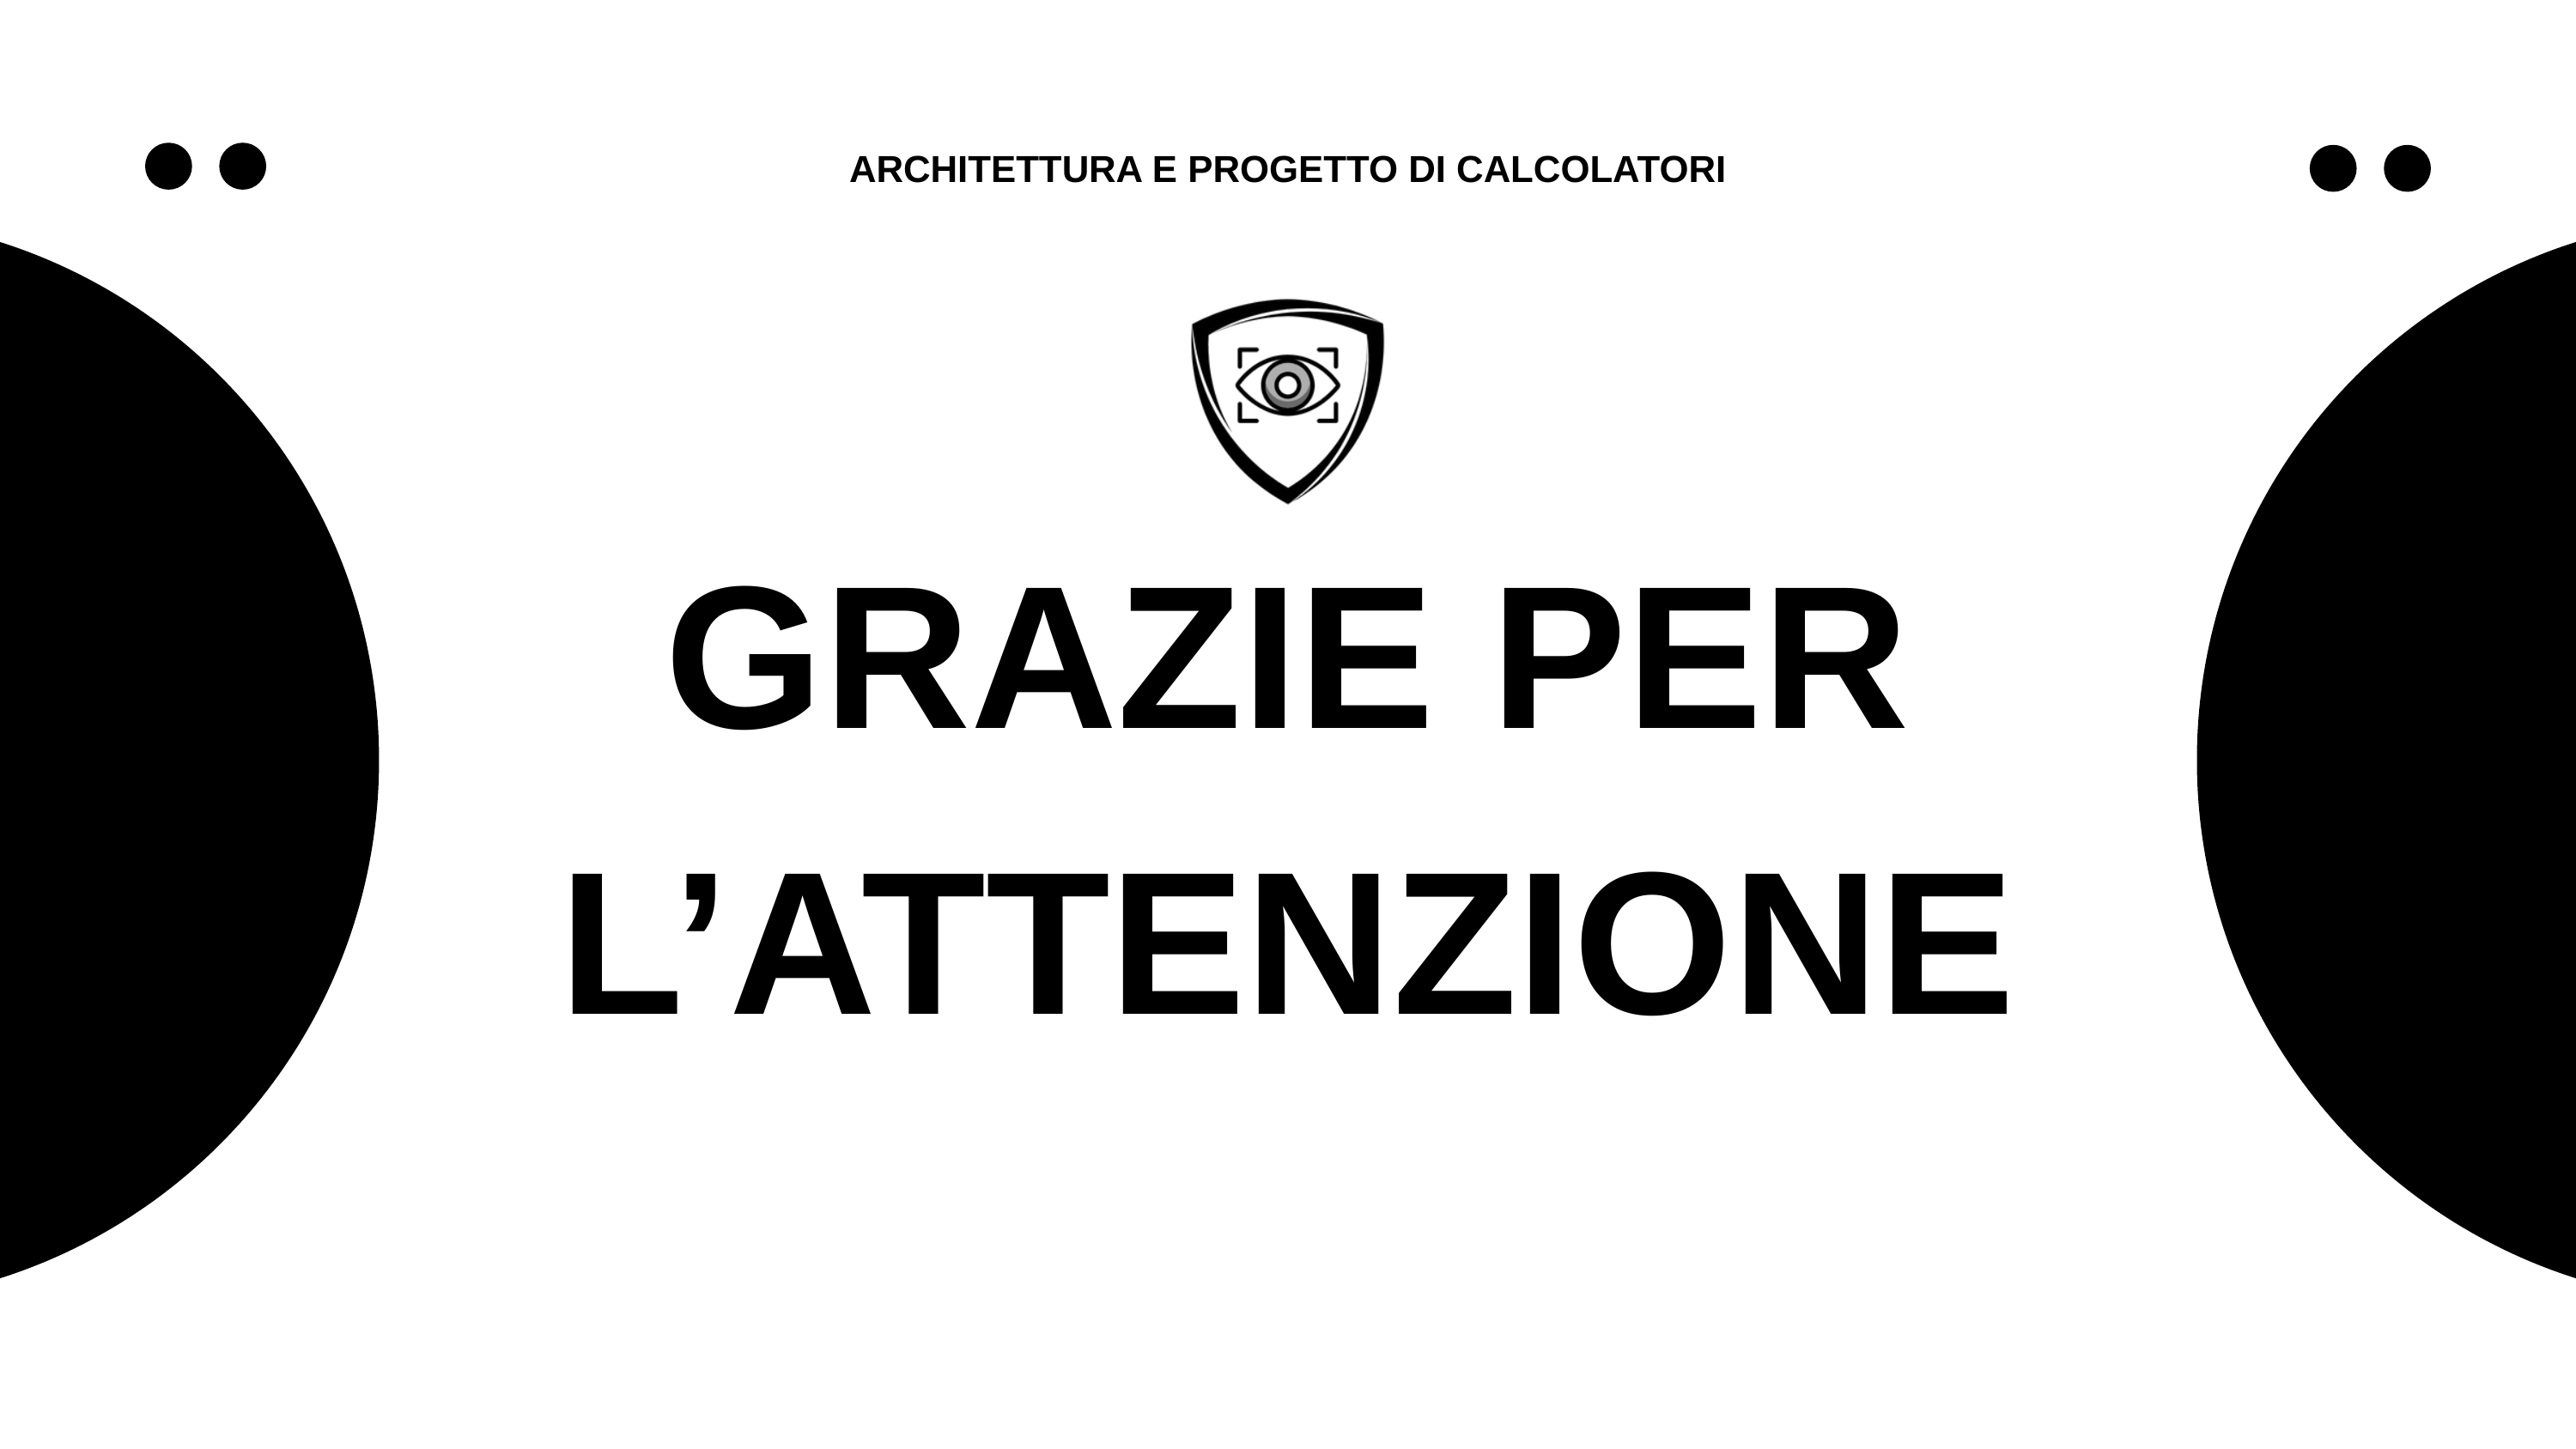

ARCHITETTURA E PROGETTO DI CALCOLATORI

GRAZIE PER L’ATTENZIONE